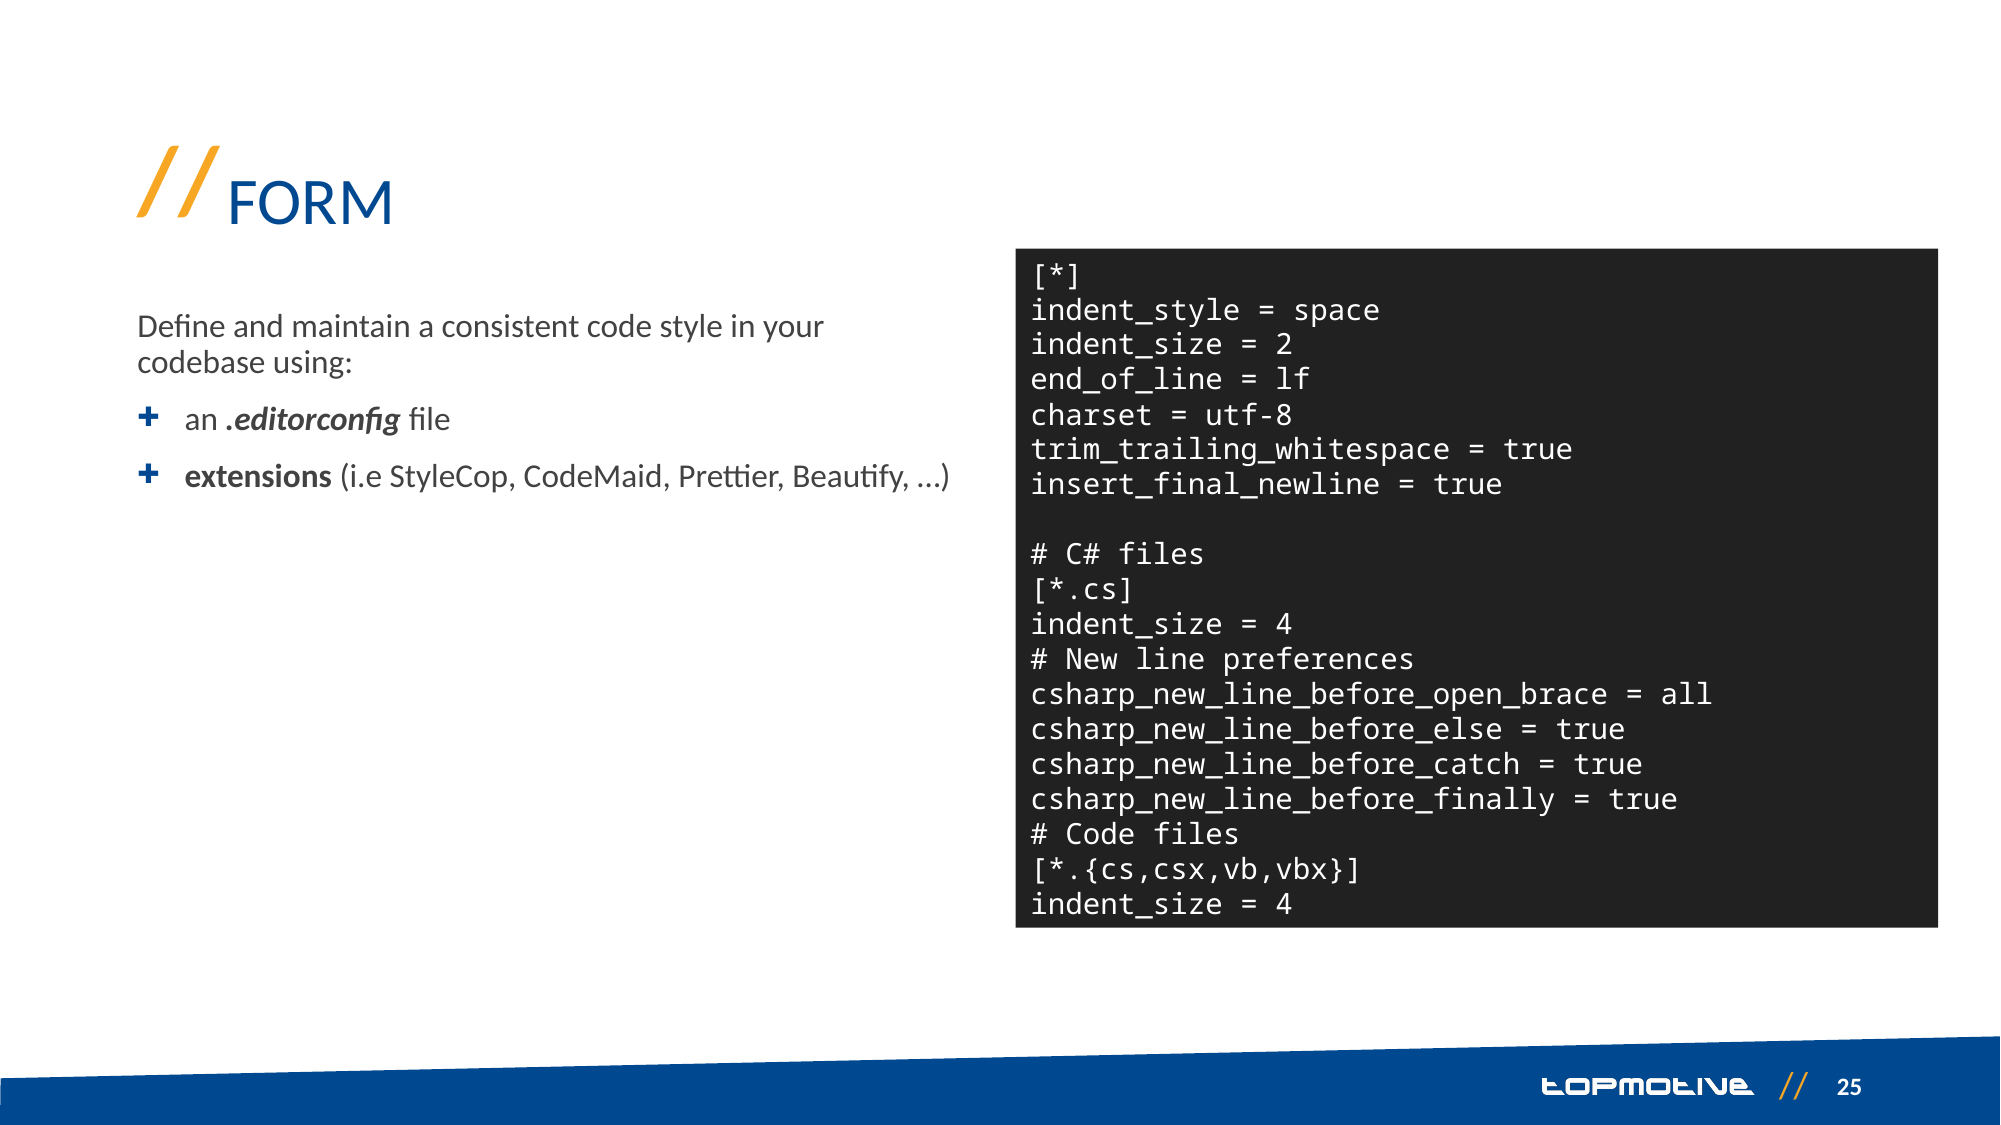

# Form
[*]
indent_style = space
indent_size = 2
end_of_line = lf
charset = utf-8
trim_trailing_whitespace = true
insert_final_newline = true

# C# files
[*.cs]
indent_size = 4
# New line preferences
csharp_new_line_before_open_brace = all
csharp_new_line_before_else = true
csharp_new_line_before_catch = true
csharp_new_line_before_finally = true
# Code files
[*.{cs,csx,vb,vbx}]
indent_size = 4
Define and maintain a consistent code style in your codebase using:
an .editorconfig file
extensions (i.e StyleCop, CodeMaid, Prettier, Beautify, …)

25